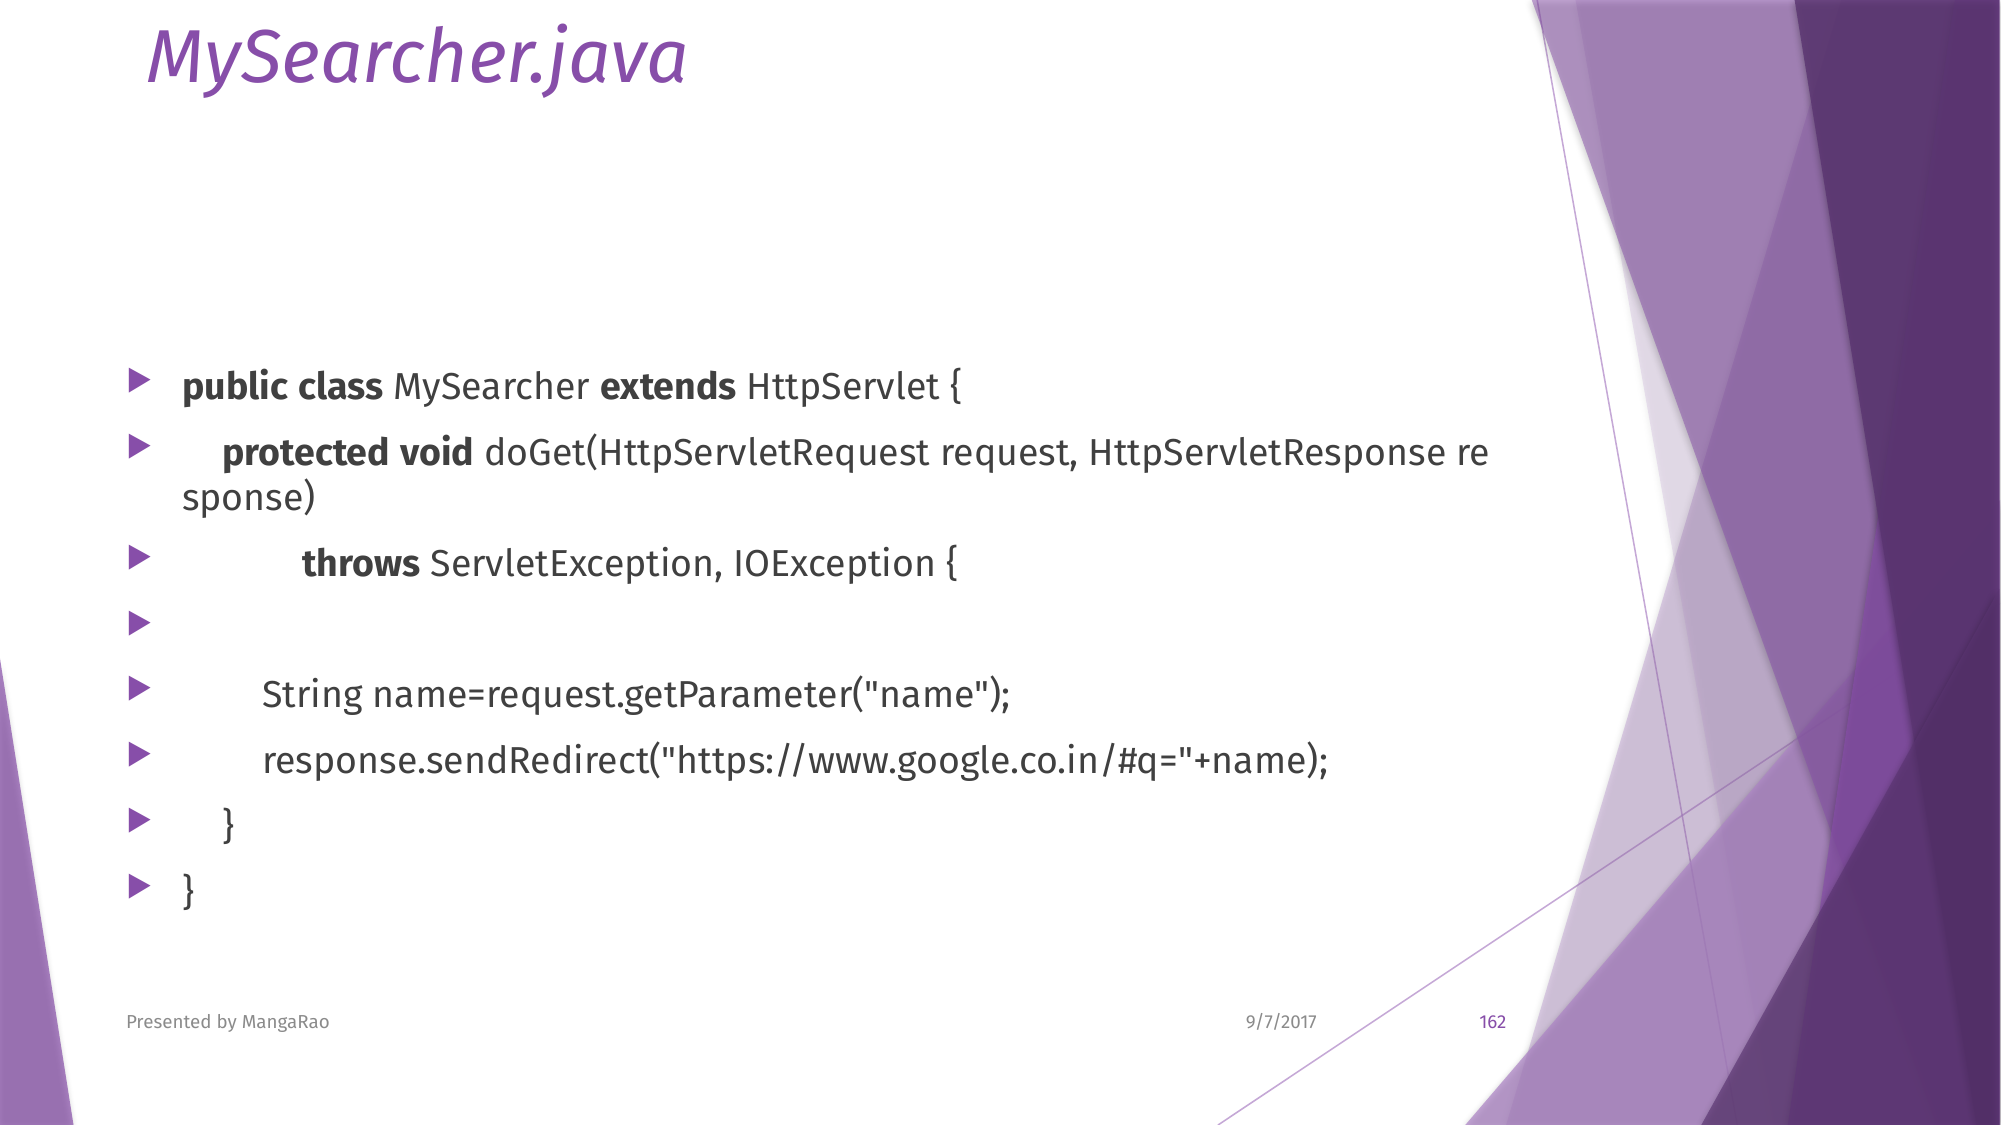

# MySearcher.java
public class MySearcher extends HttpServlet {
    protected void doGet(HttpServletRequest request, HttpServletResponse response)
            throws ServletException, IOException {

        String name=request.getParameter("name");
        response.sendRedirect("https://www.google.co.in/#q="+name);
    }
}

Presented by MangaRao
9/7/2017
162